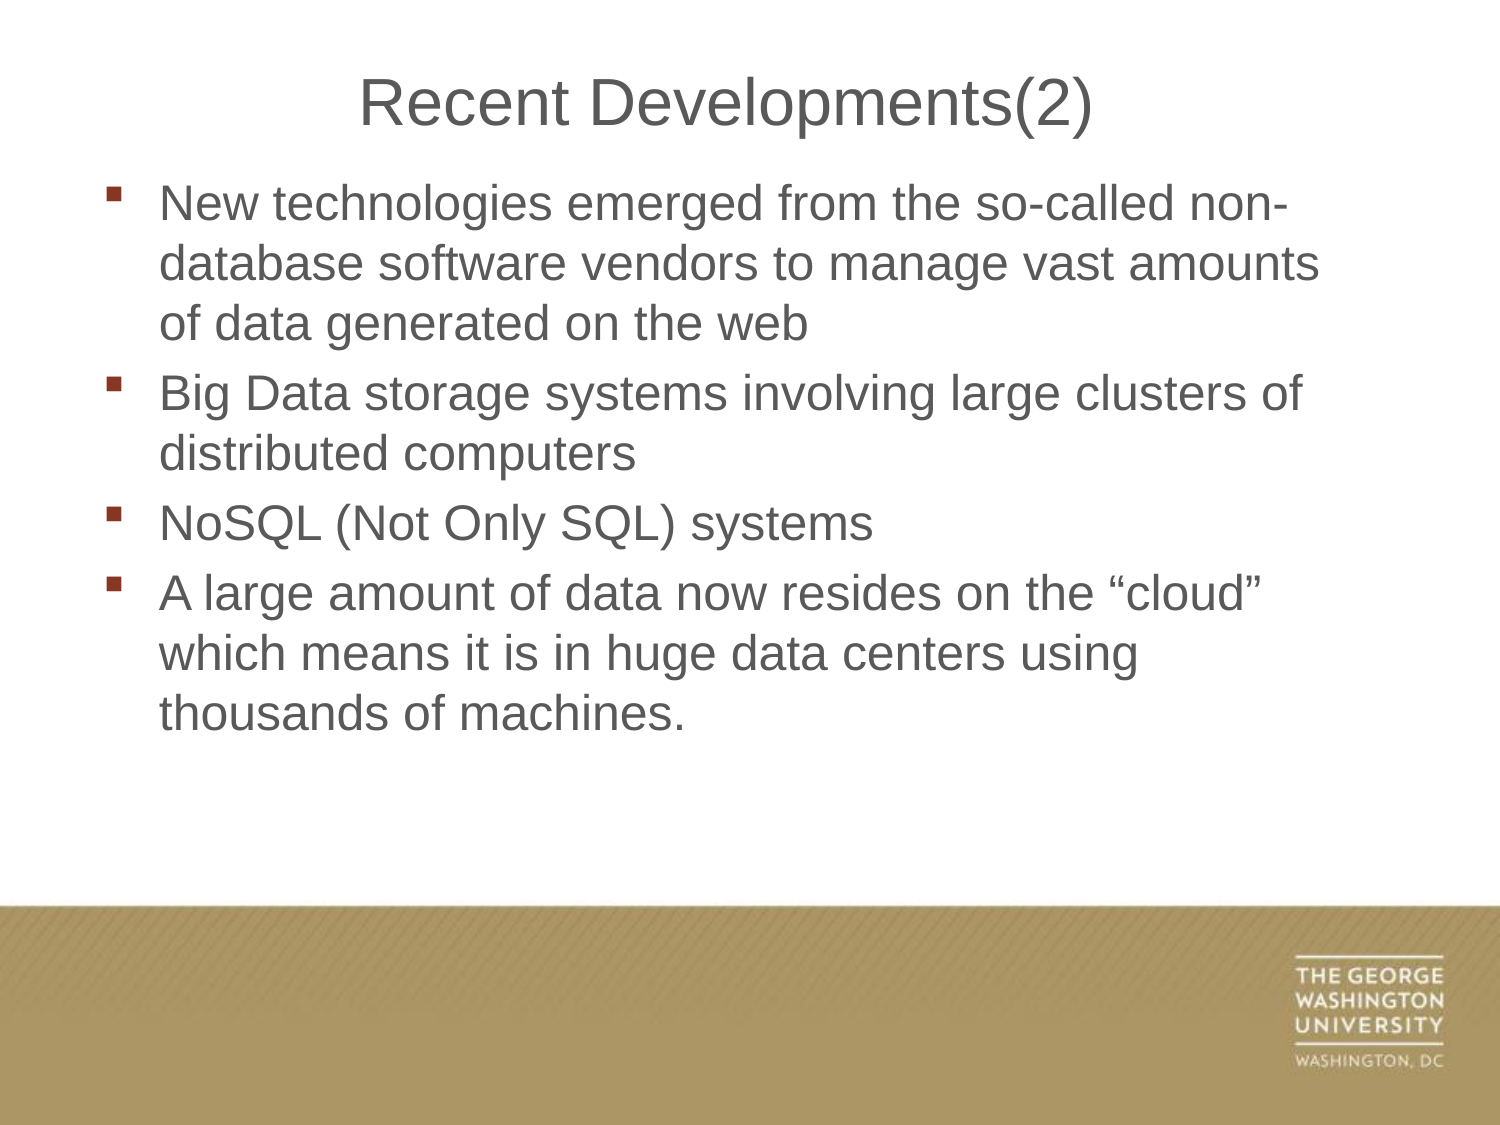

Recent Developments(2)
New technologies emerged from the so-called non-database software vendors to manage vast amounts of data generated on the web
Big Data storage systems involving large clusters of distributed computers
NoSQL (Not Only SQL) systems
A large amount of data now resides on the “cloud” which means it is in huge data centers using thousands of machines.